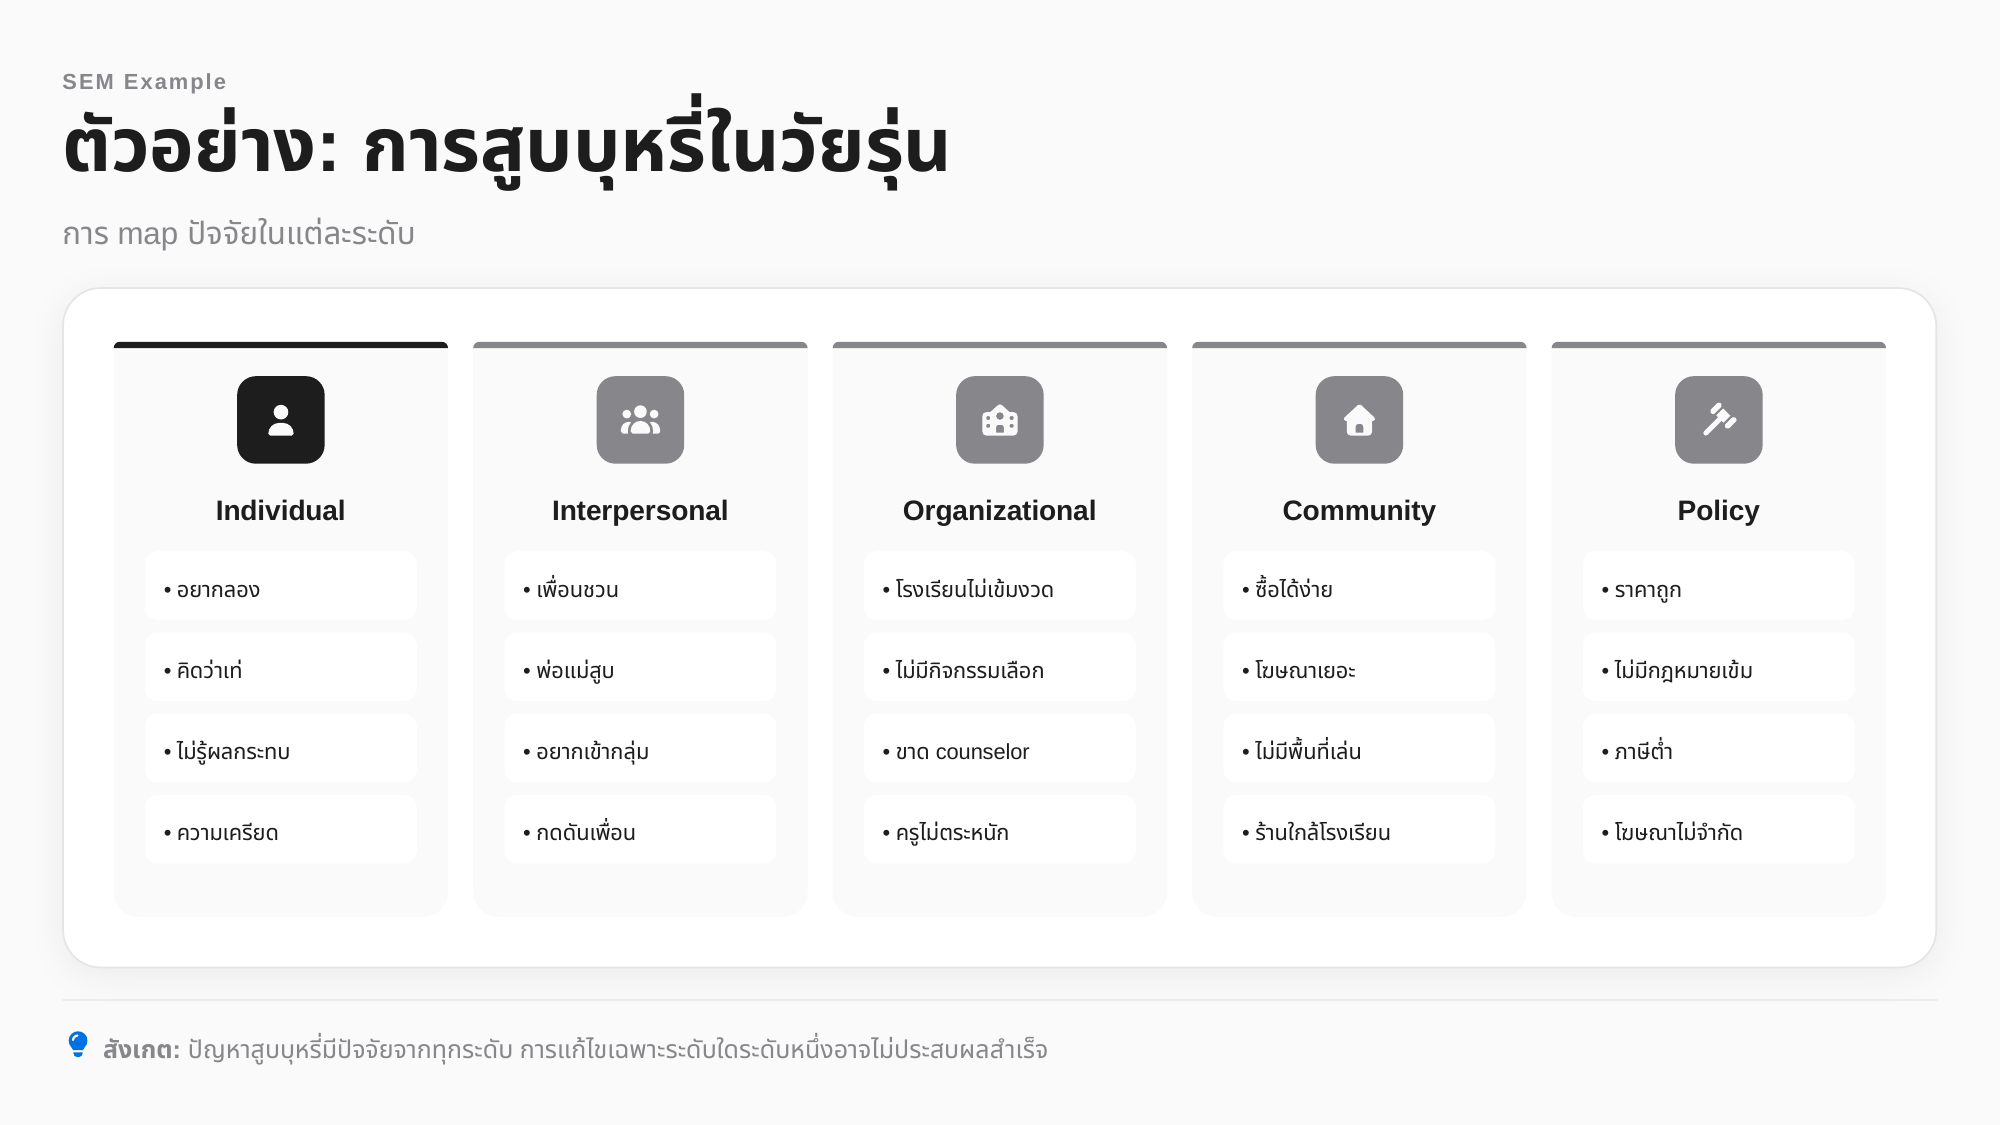

SEM Example
ตัวอย่าง: การสูบบุหรี่ในวัยรุ่น
การ map ปัจจัยในแต่ละระดับ

Individual
Interpersonal
Organizational
Community
Policy

• อยากลอง
• เพื่อนชวน
• โรงเรียนไม่เข้มงวด
• ซื้อได้ง่าย
• ราคาถูก

• คิดว่าเท่
• พ่อแม่สูบ
• ไม่มีกิจกรรมเลือก
• โฆษณาเยอะ
• ไม่มีกฎหมายเข้ม

• ไม่รู้ผลกระทบ
• อยากเข้ากลุ่ม
• ขาด counselor
• ไม่มีพื้นที่เล่น
• ภาษีต่ำ

• ความเครียด
• กดดันเพื่อน
• ครูไม่ตระหนัก
• ร้านใกล้โรงเรียน
• โฆษณาไม่จำกัด

สังเกต: ปัญหาสูบบุหรี่มีปัจจัยจากทุกระดับ การแก้ไขเฉพาะระดับใดระดับหนึ่งอาจไม่ประสบผลสำเร็จ